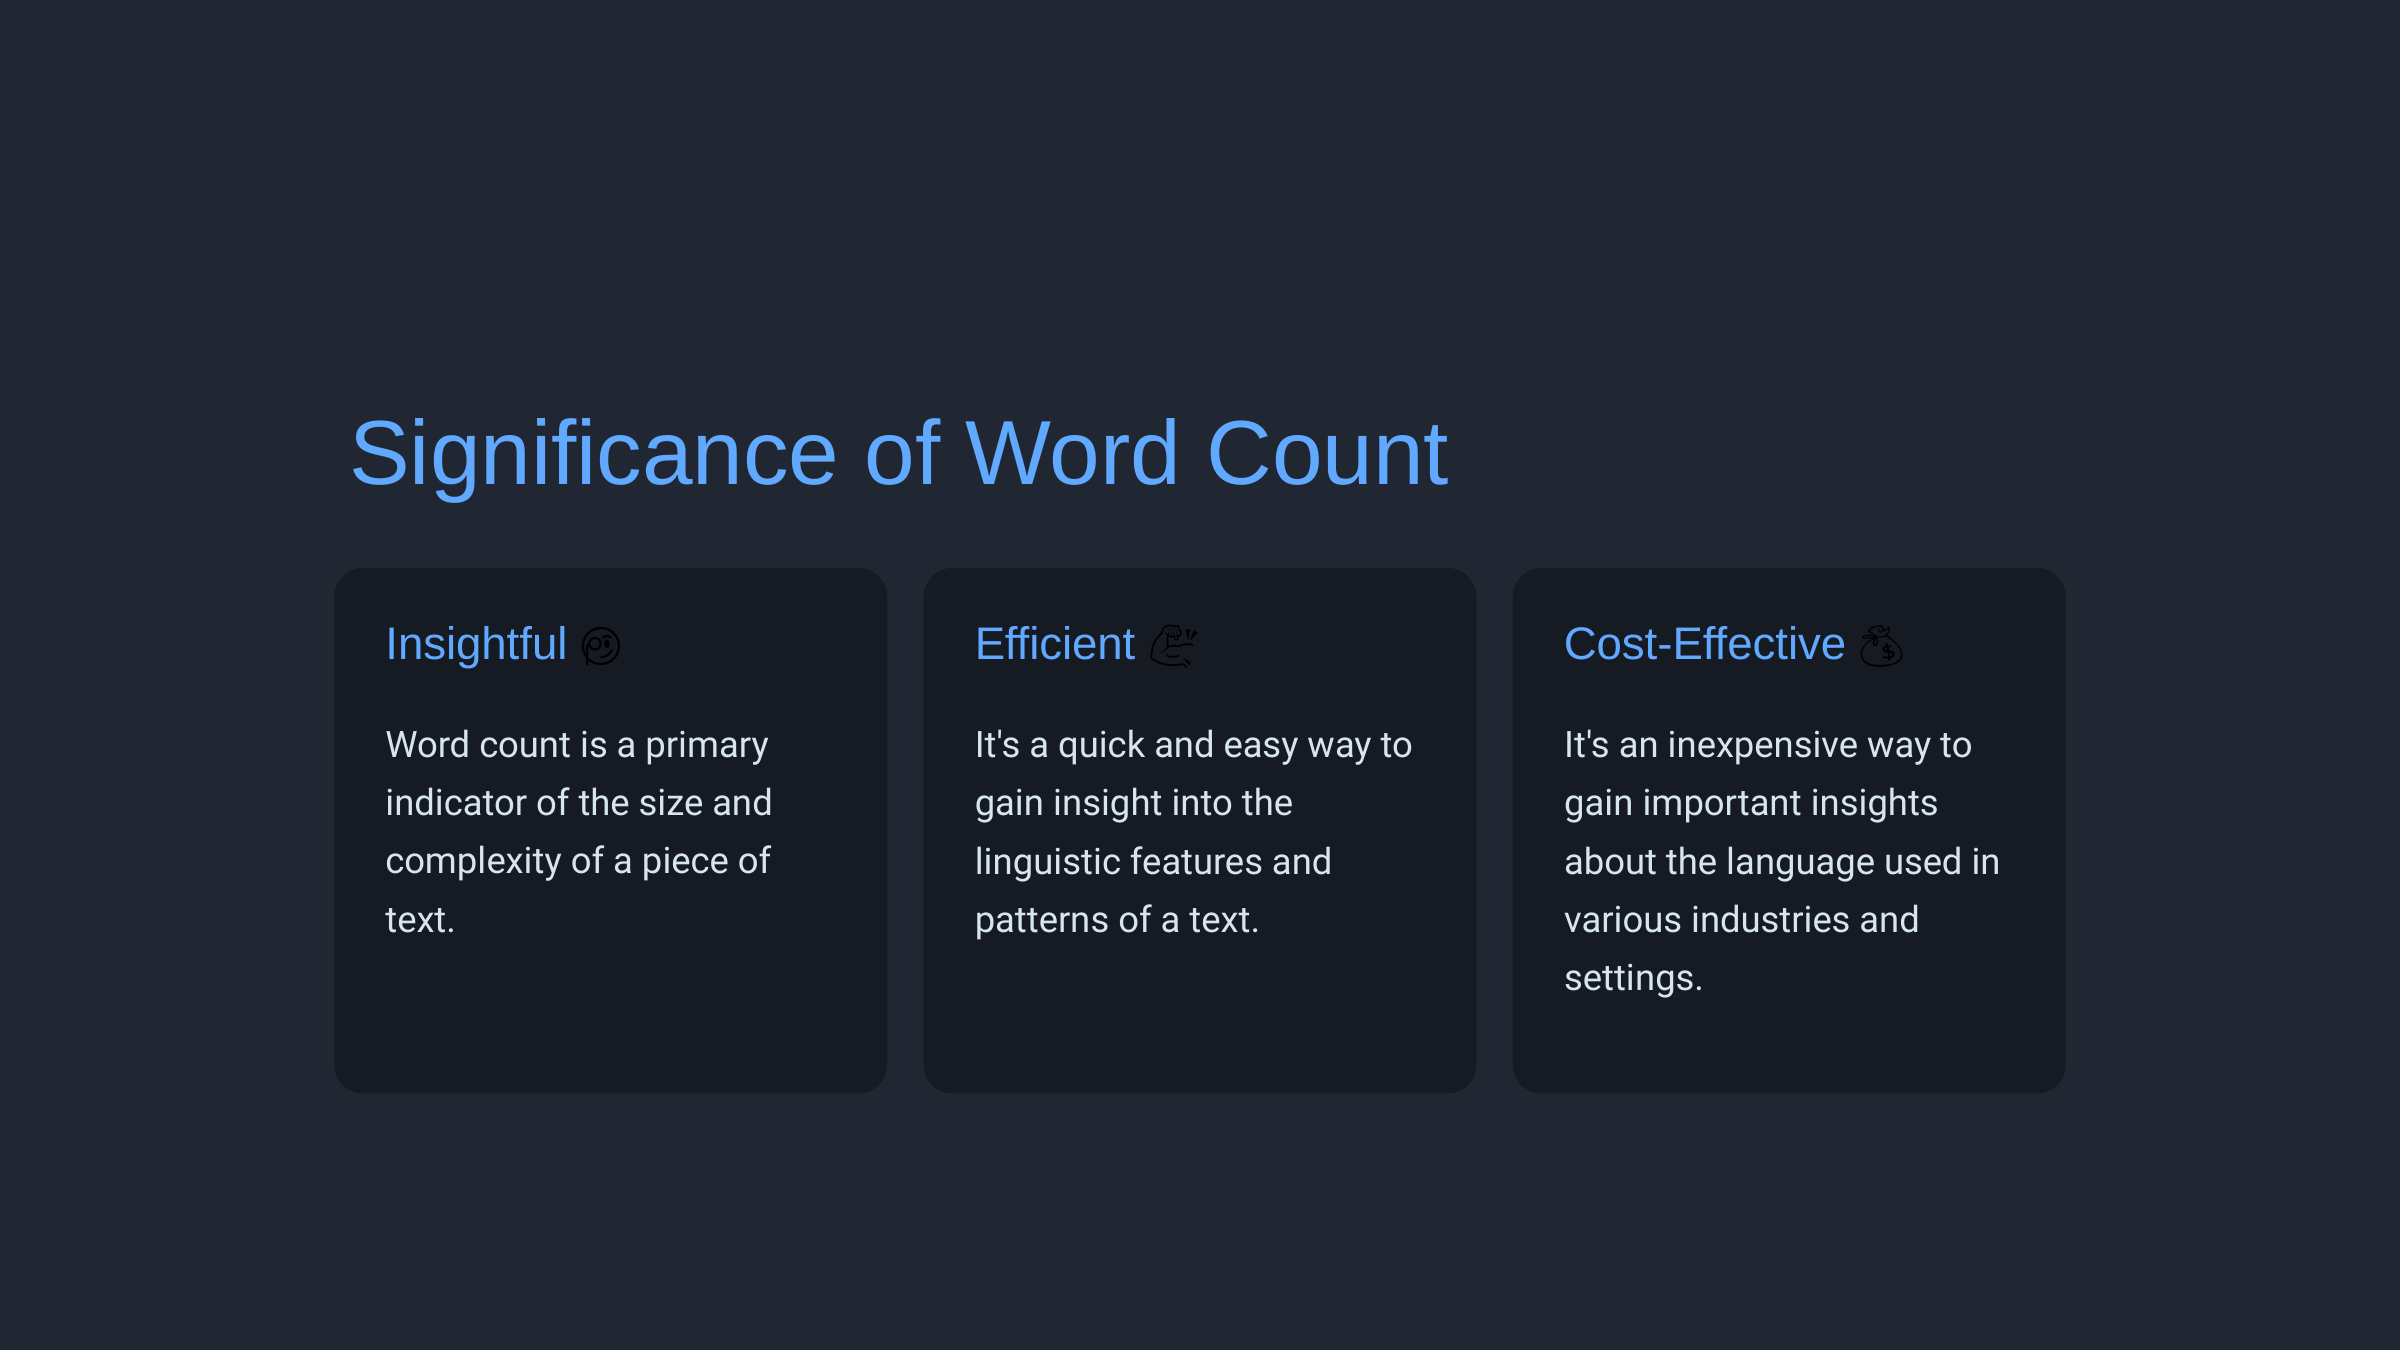

Significance of Word Count

Insightful 🧐
Efficient 💪
Cost-Effective 💰
Word count is a primary indicator of the size and complexity of a piece of text.
It's a quick and easy way to gain insight into the linguistic features and patterns of a text.
It's an inexpensive way to gain important insights about the language used in various industries and settings.